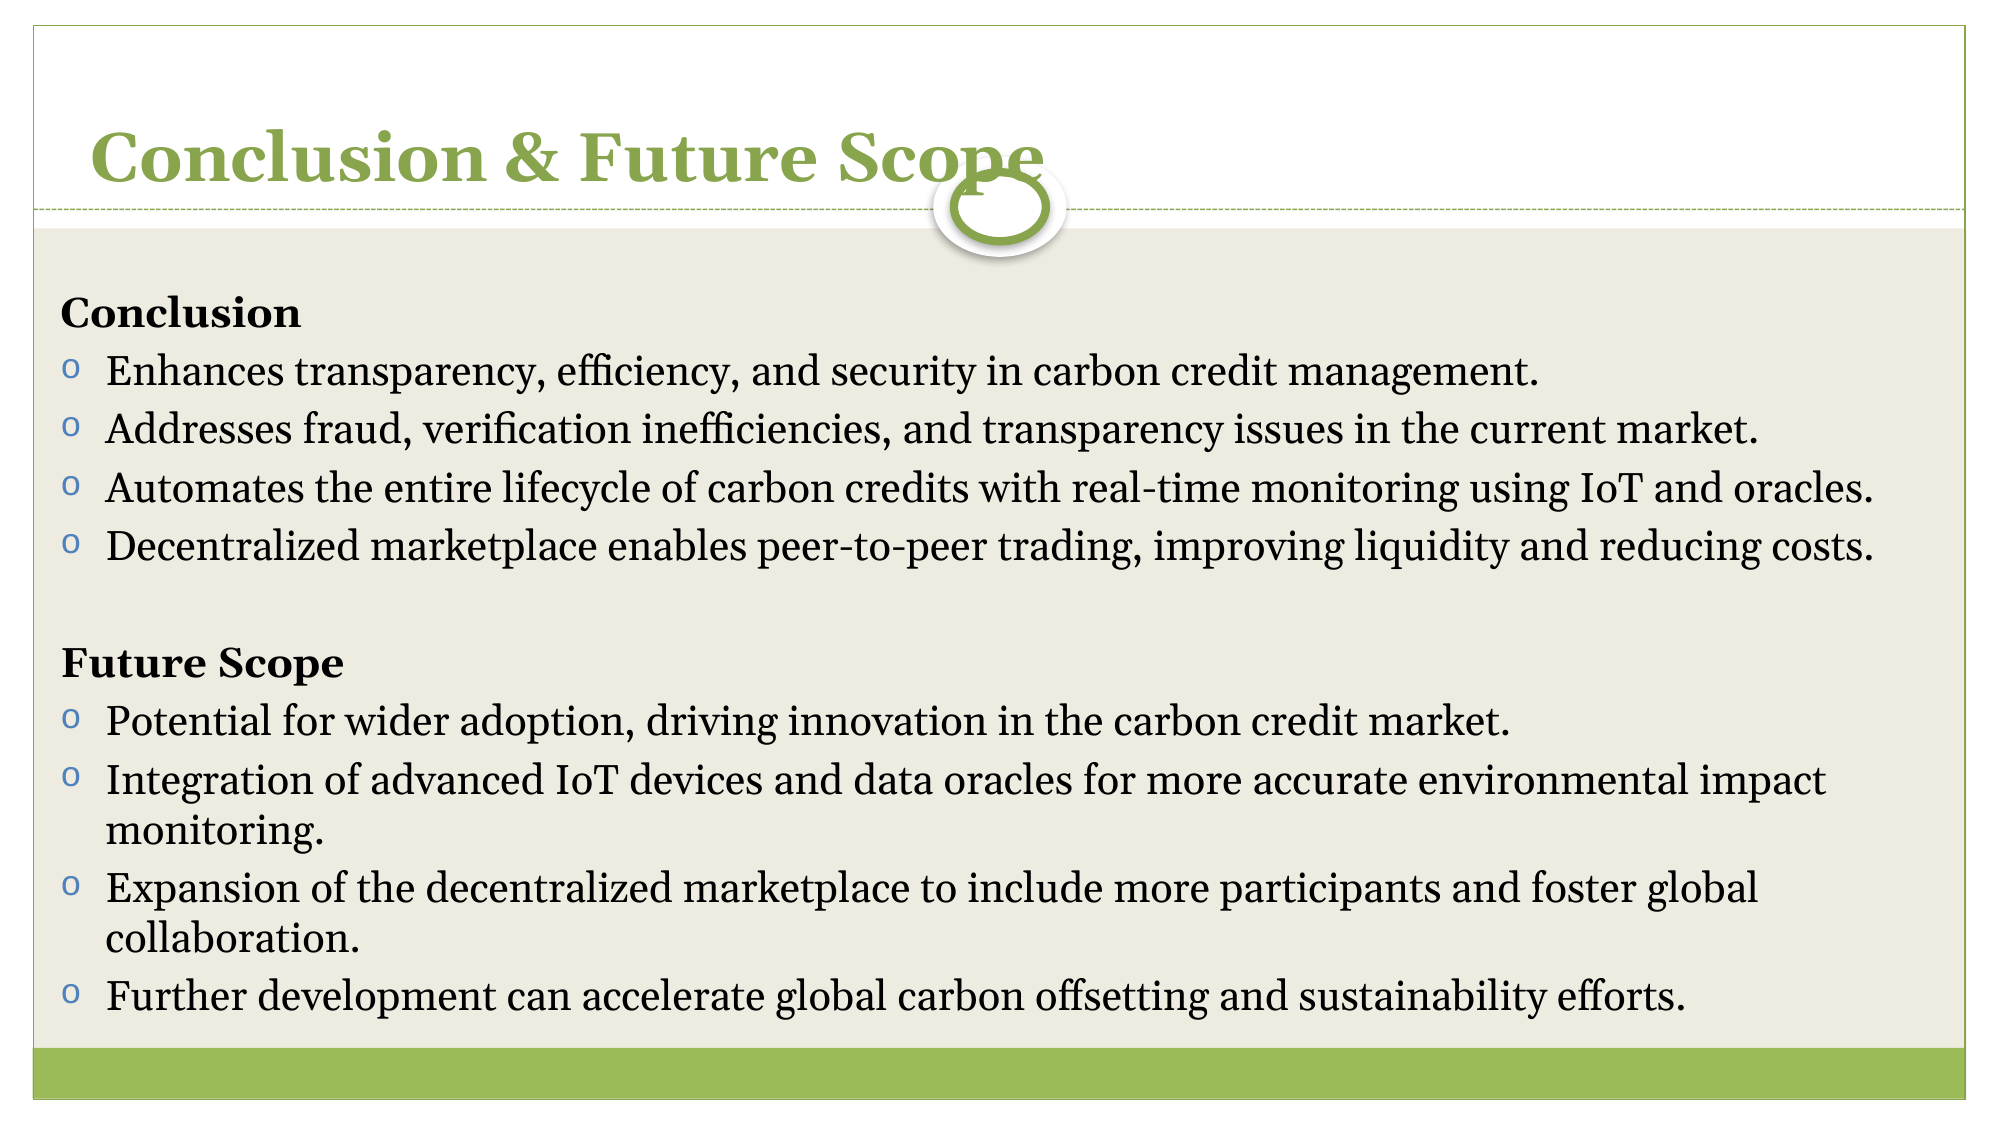

# Conclusion & Future Scope
Conclusion
Enhances transparency, efficiency, and security in carbon credit management.
Addresses fraud, verification inefficiencies, and transparency issues in the current market.
Automates the entire lifecycle of carbon credits with real-time monitoring using IoT and oracles.
Decentralized marketplace enables peer-to-peer trading, improving liquidity and reducing costs.

Future Scope
Potential for wider adoption, driving innovation in the carbon credit market.
Integration of advanced IoT devices and data oracles for more accurate environmental impact monitoring.
Expansion of the decentralized marketplace to include more participants and foster global collaboration.
Further development can accelerate global carbon offsetting and sustainability efforts.